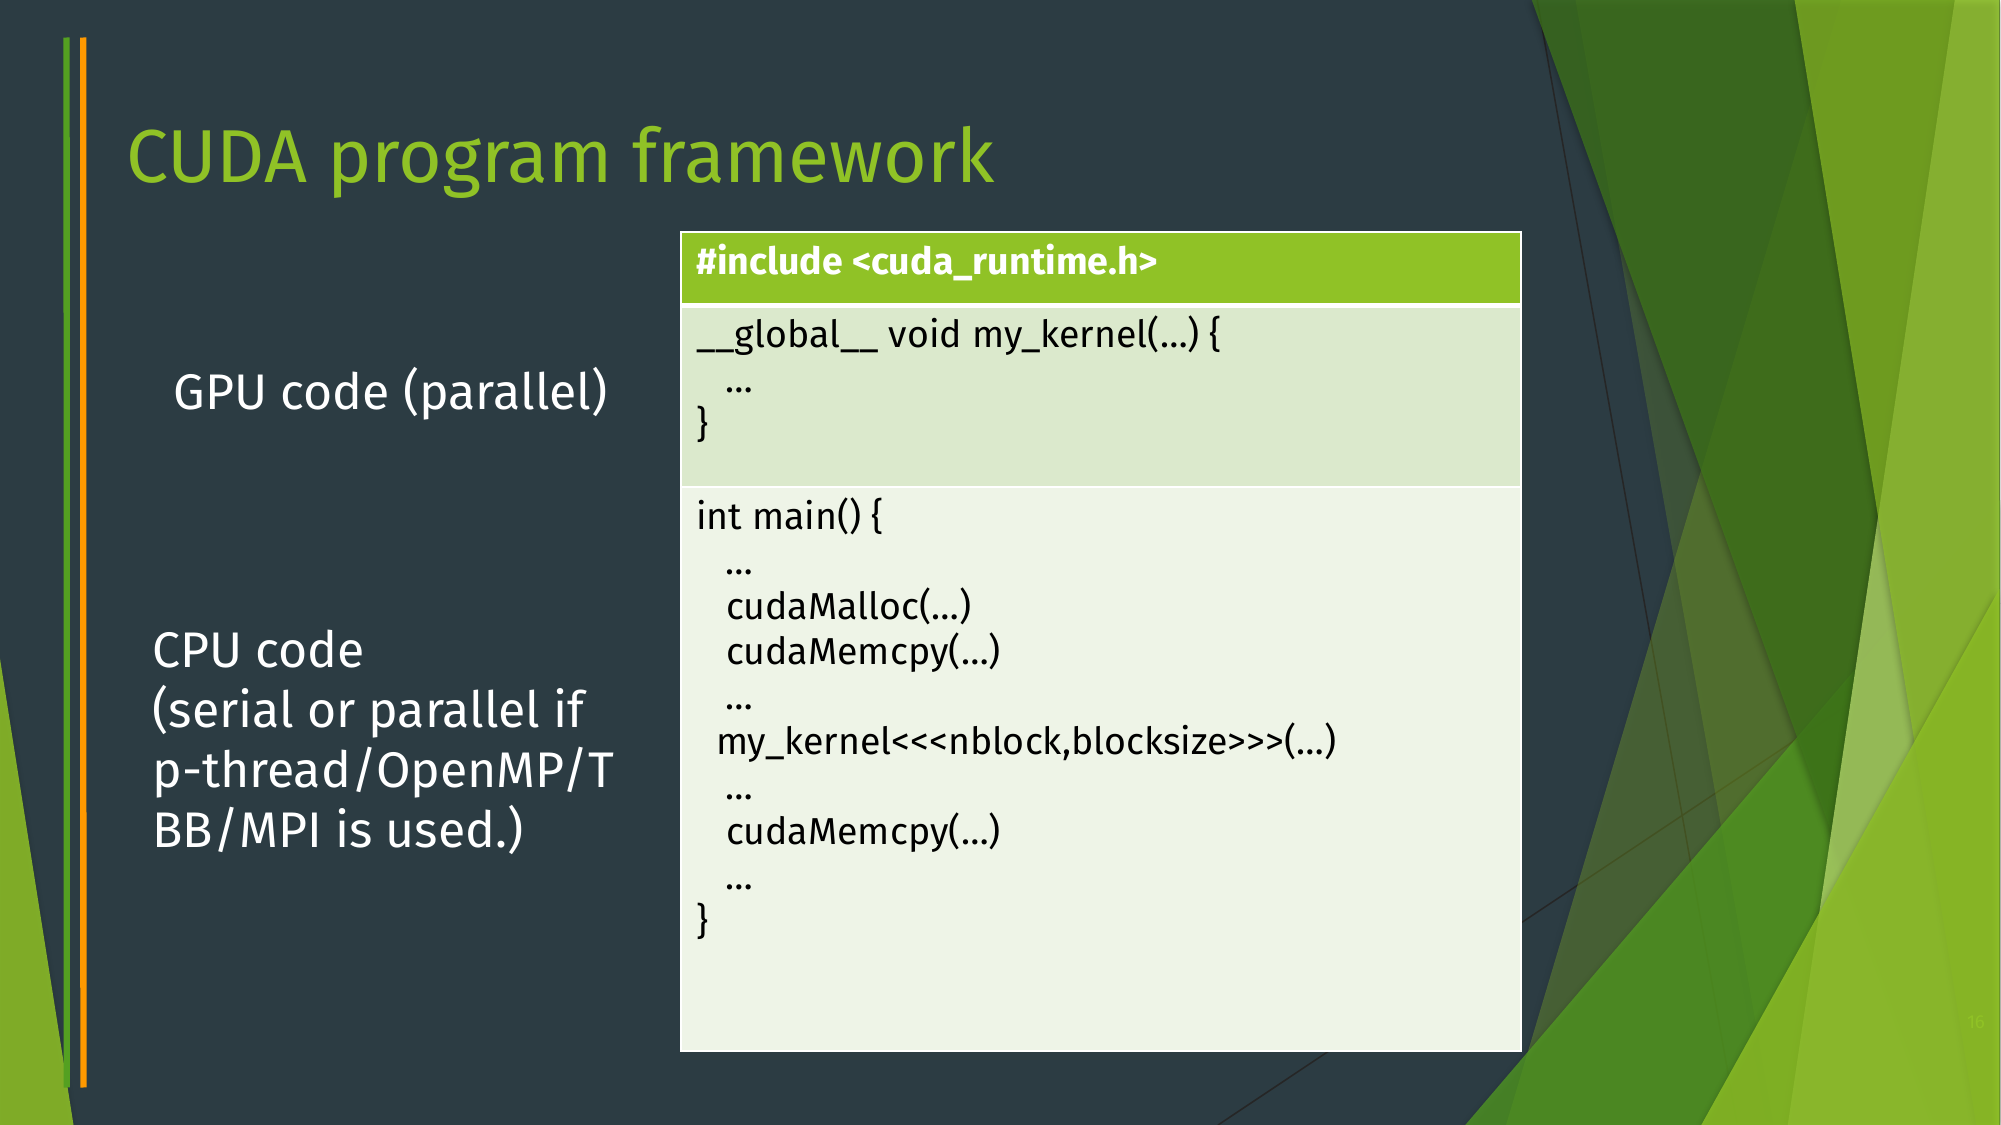

# CUDA program framework
| #include <cuda\_runtime.h> |
| --- |
| \_\_global\_\_ void my\_kernel(…) { … } |
| int main() { … cudaMalloc(…) cudaMemcpy(…) … my\_kernel<<<nblock,blocksize>>>(…) … cudaMemcpy(…) … } |
GPU code (parallel)
CPU code
(serial or parallel if
p-thread/OpenMP/T
BB/MPI is used.)
16